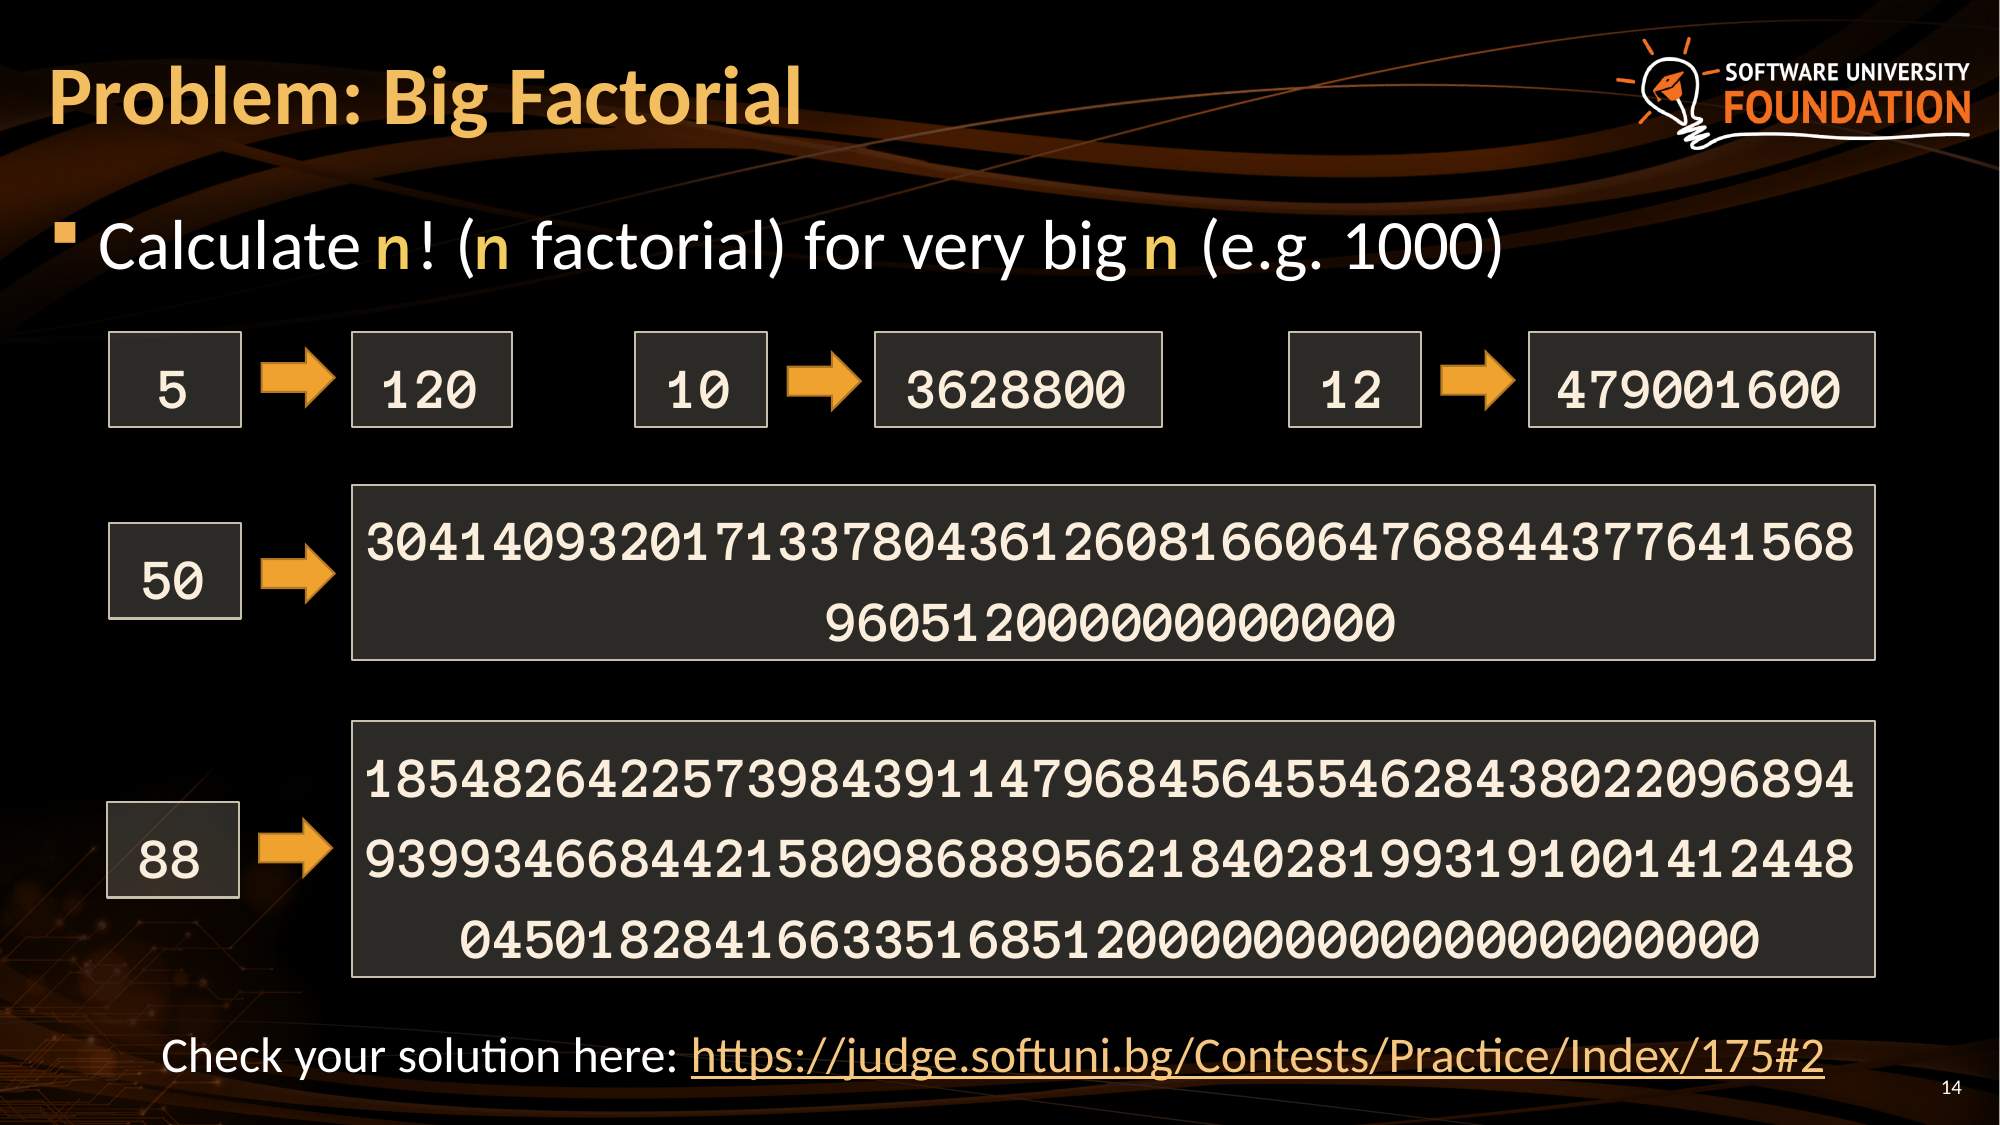

# Problem: Big Factorial
Calculate n! (n factorial) for very big n (e.g. 1000)
5
120
10
3628800
12
479001600

30414093201713378043612608166064768844377641568960512000000000000
50

185482642257398439114796845645546284380220968949399346684421580986889562184028199319100141244804501828416633516851200000000000000000000
88

Check your solution here: https://judge.softuni.bg/Contests/Practice/Index/175#2
14